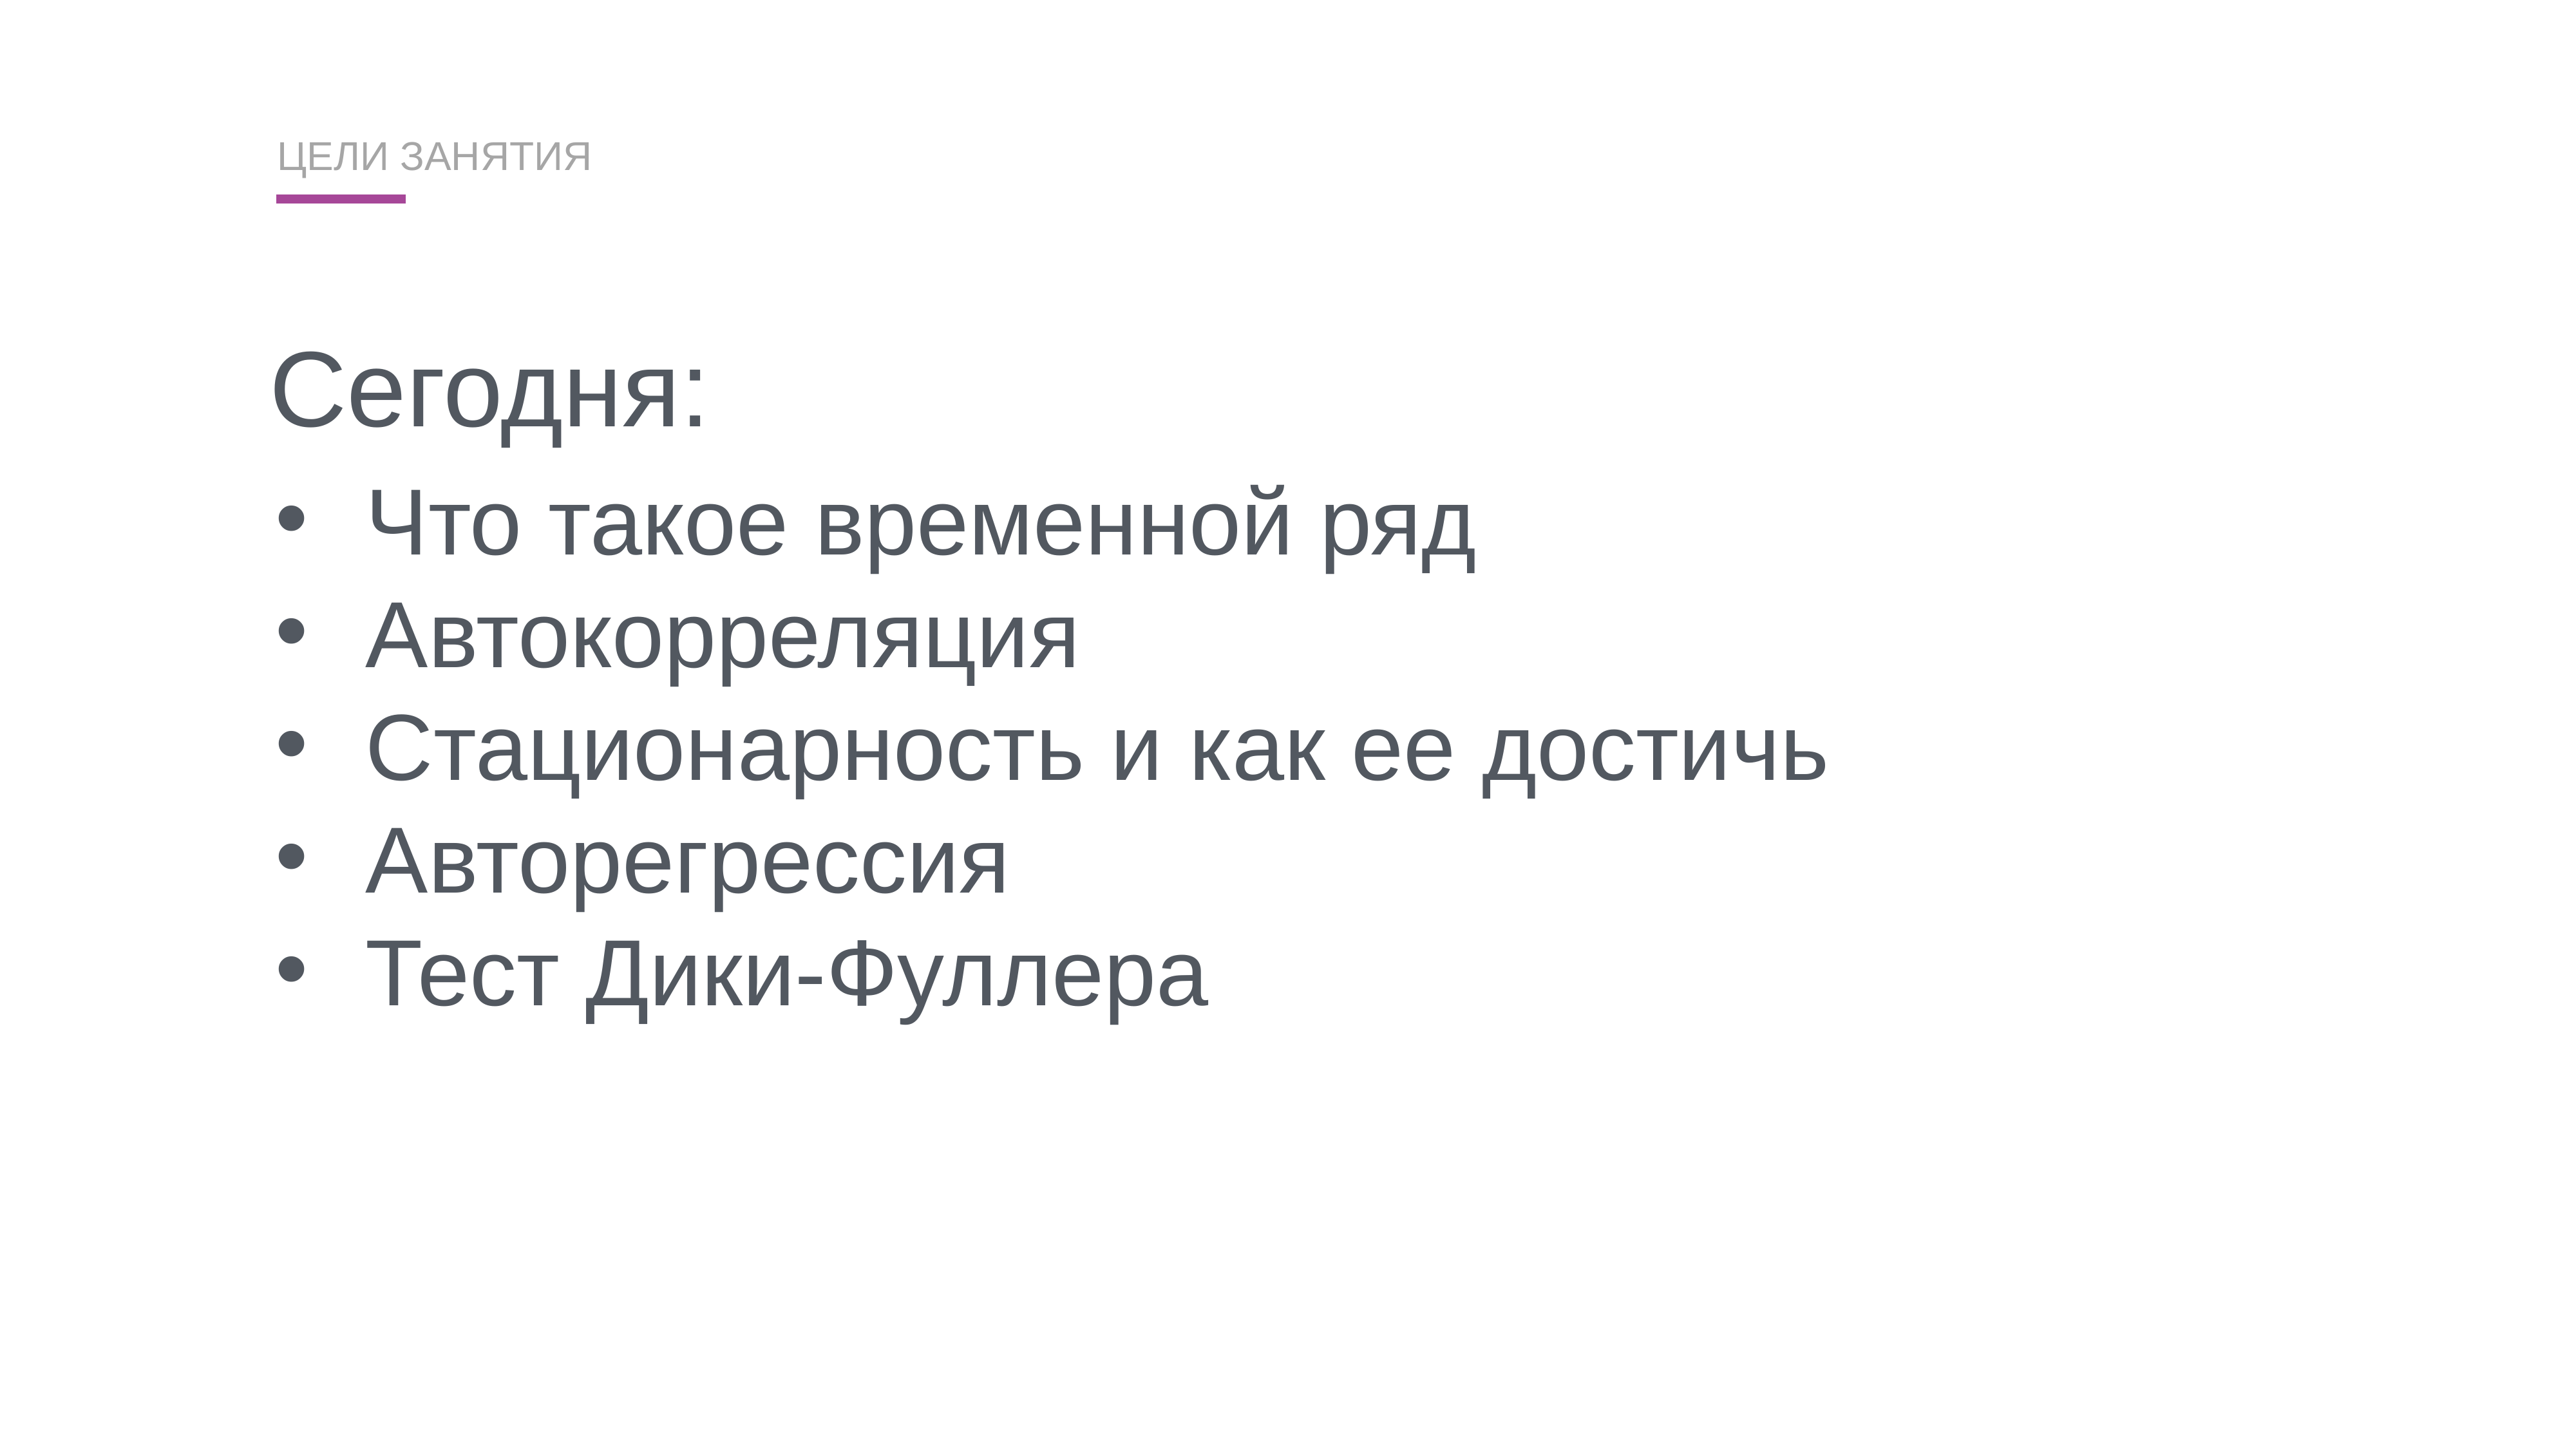

ЦЕЛИ ЗАНЯТИЯ
Сегодня:
Что такое временной ряд
Автокорреляция
Стационарность и как ее достичь
Авторегрессия
Тест Дики-Фуллера